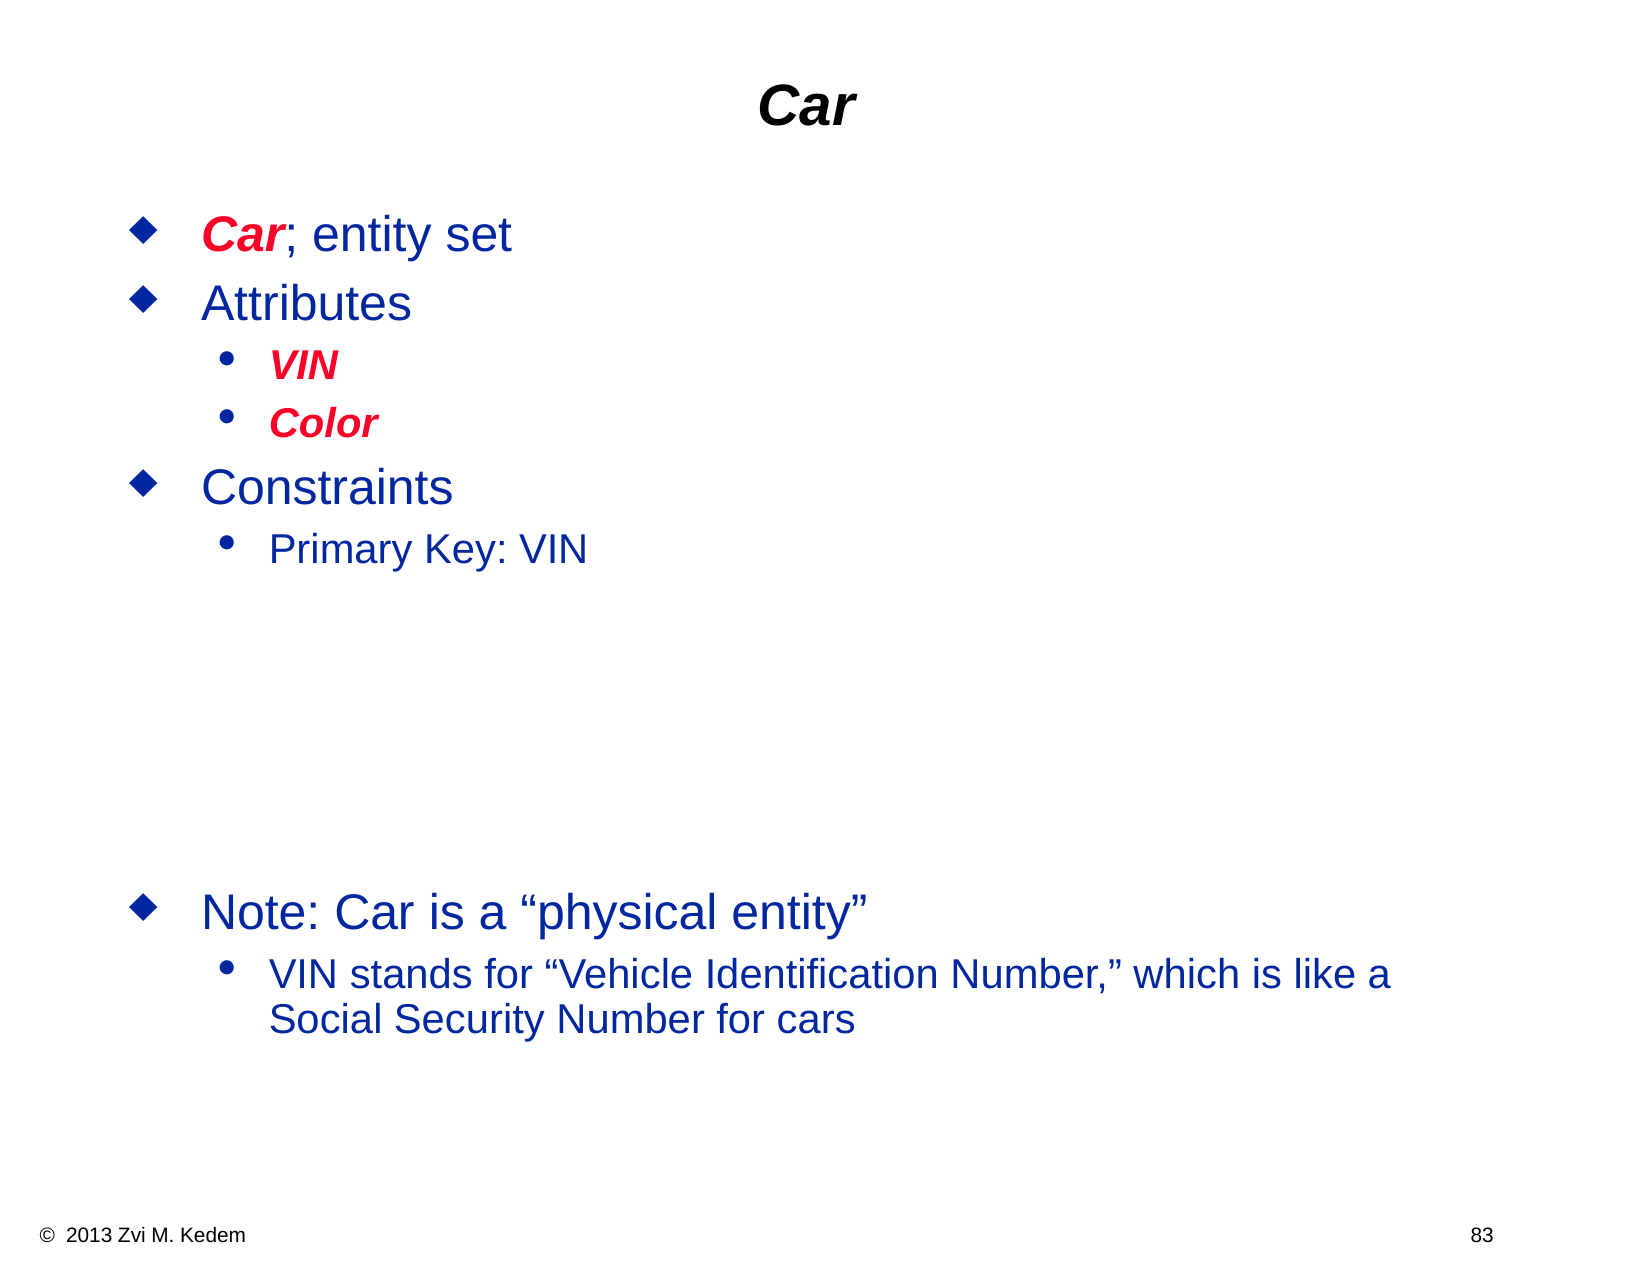

# Car
Car; entity set
Attributes
VIN
Color
Constraints
Primary Key: VIN

Note: Car is a “physical entity”
VIN stands for “Vehicle Identification Number,” which is like a Social Security Number for cars